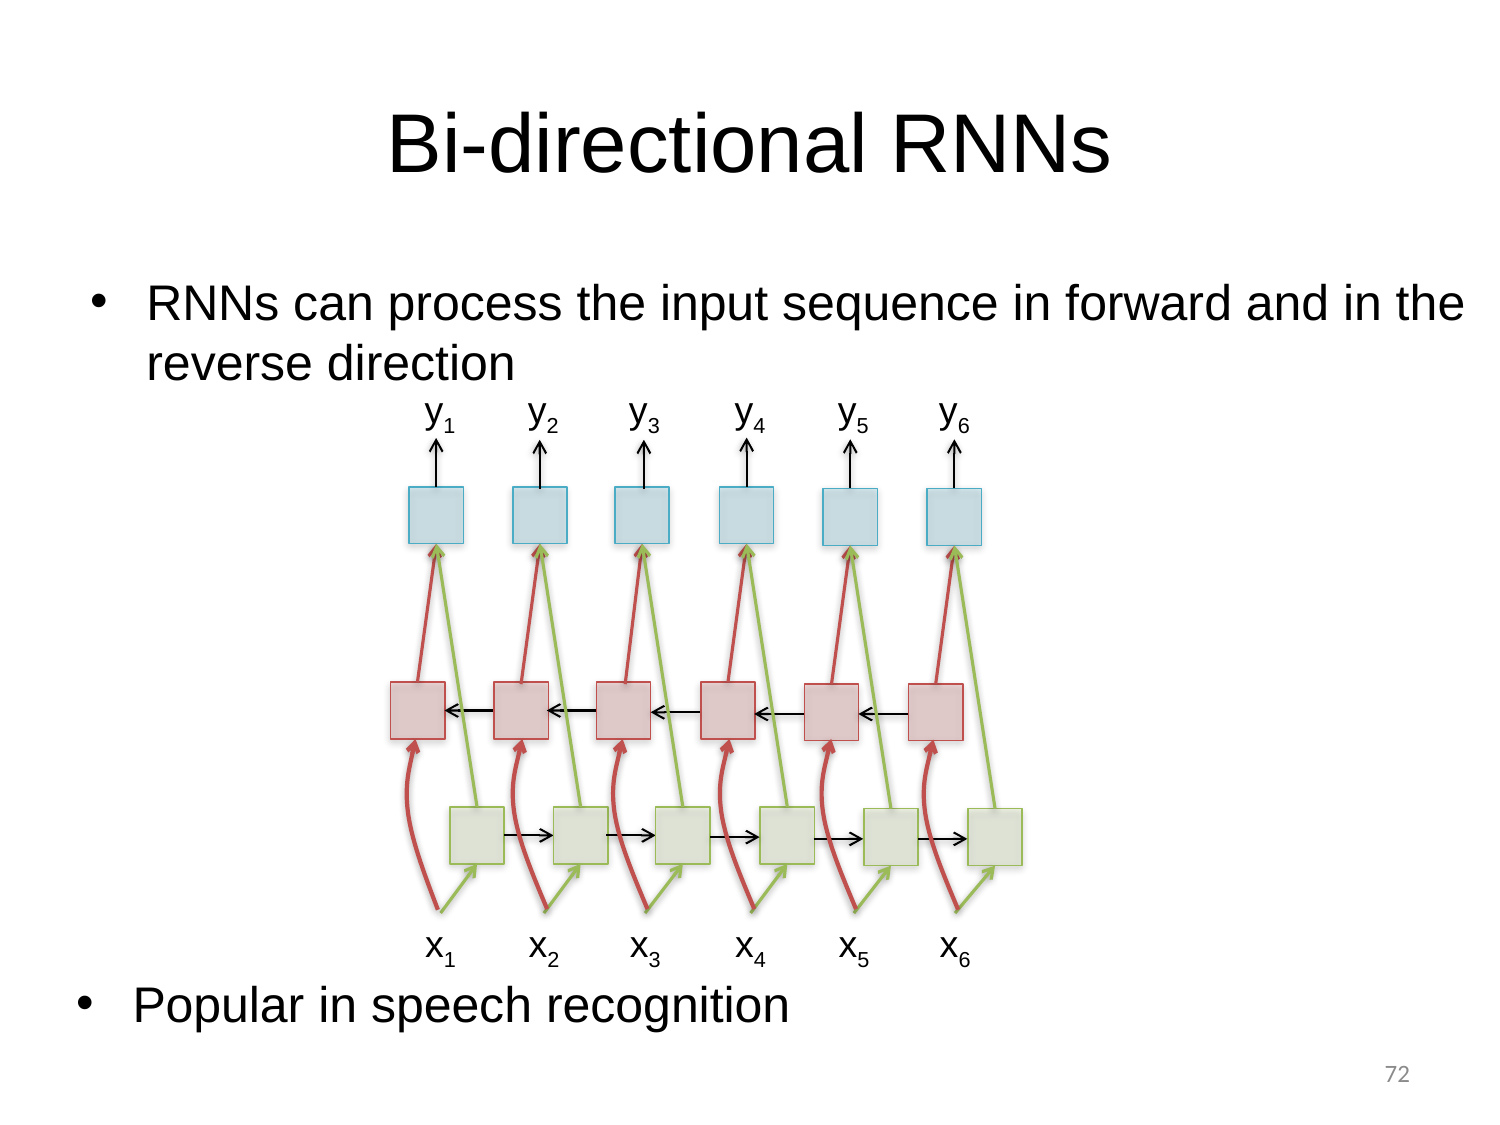

# Bi-directional RNNs
RNNs can process the input sequence in forward and in the reverse direction
y1
y4
y2
y3
y5
y6

x1
x4
x2
x3
x5
x6
Popular in speech recognition
72